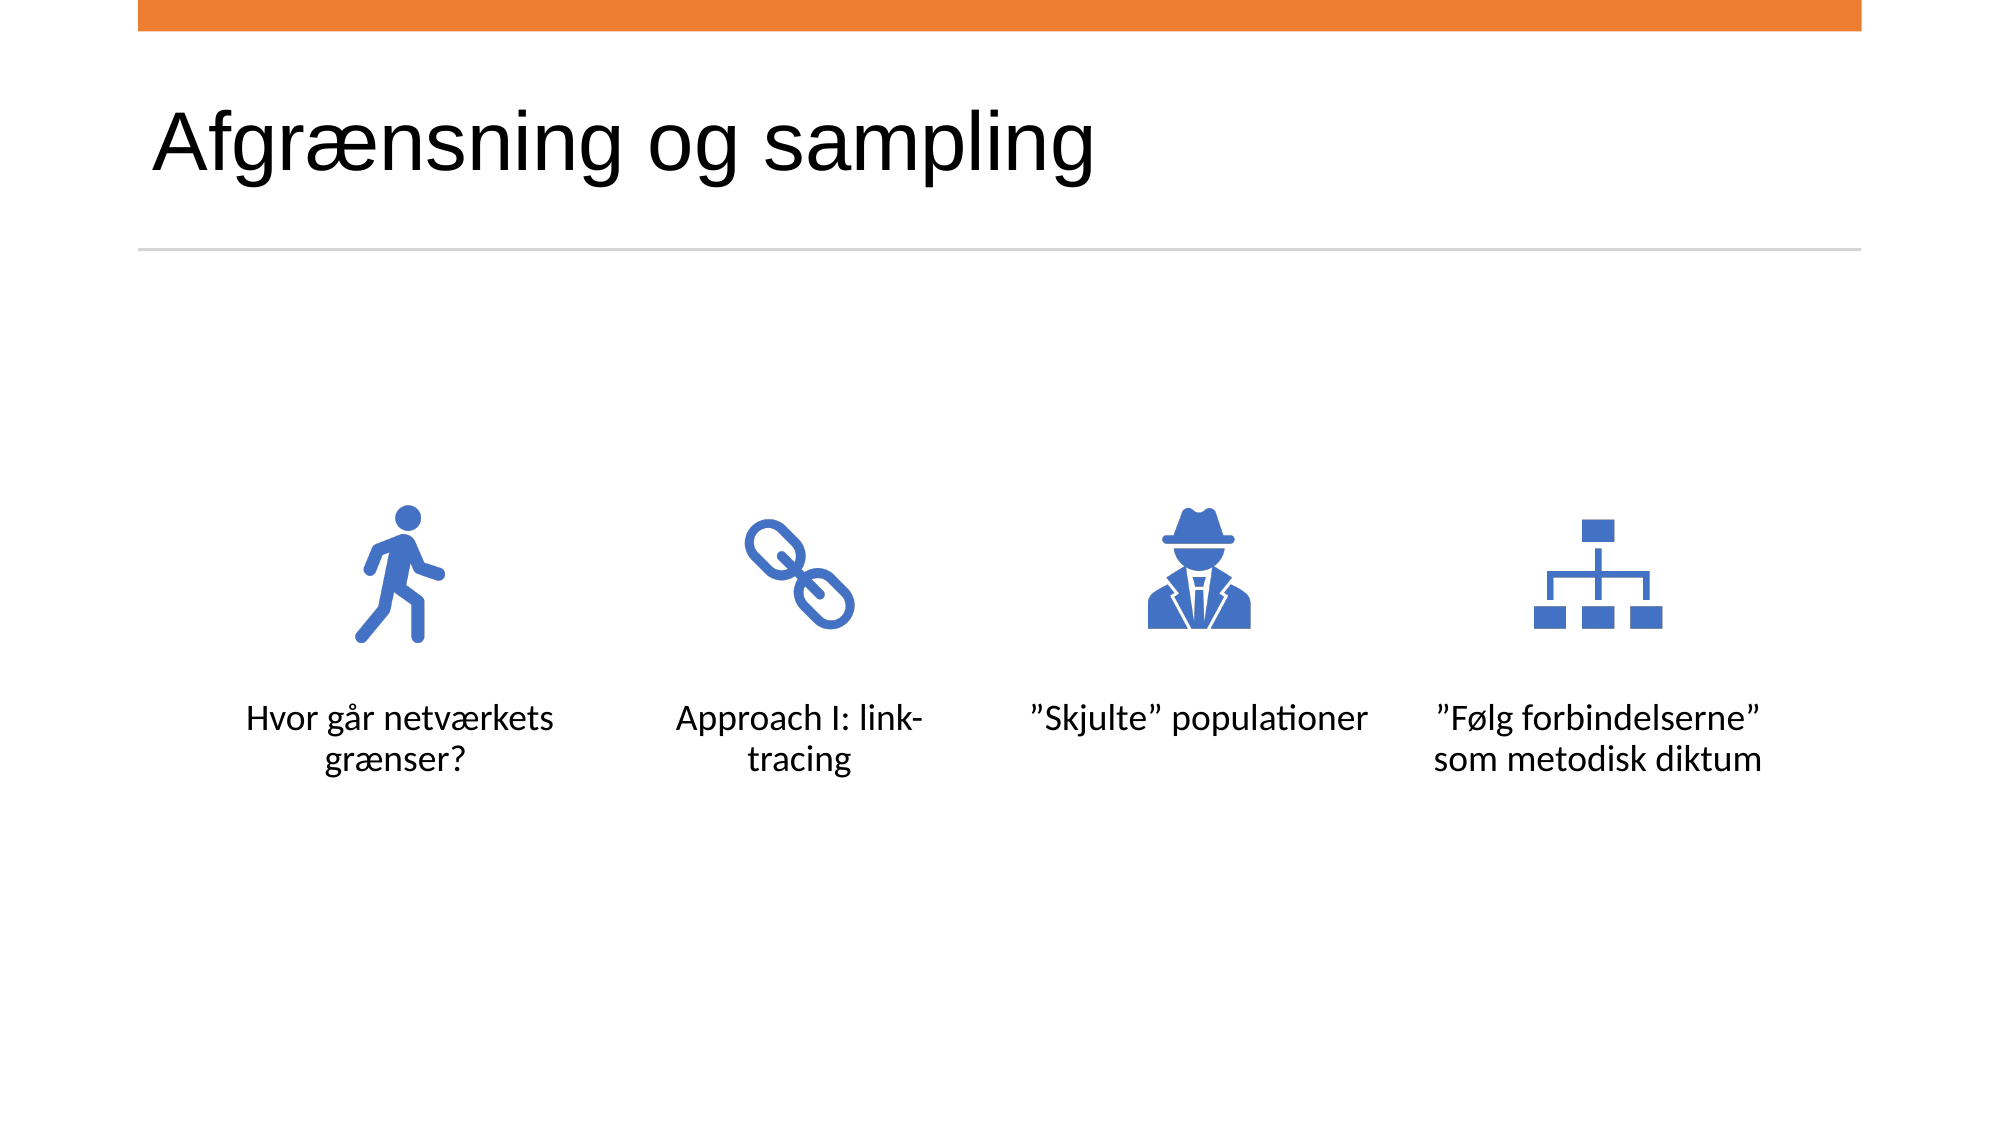

# Afgrænsning og sampling

Hvor går netværkets grænser?
Approach I: link-tracing
”Skjulte” populationer
”Følg forbindelserne” som metodisk diktum